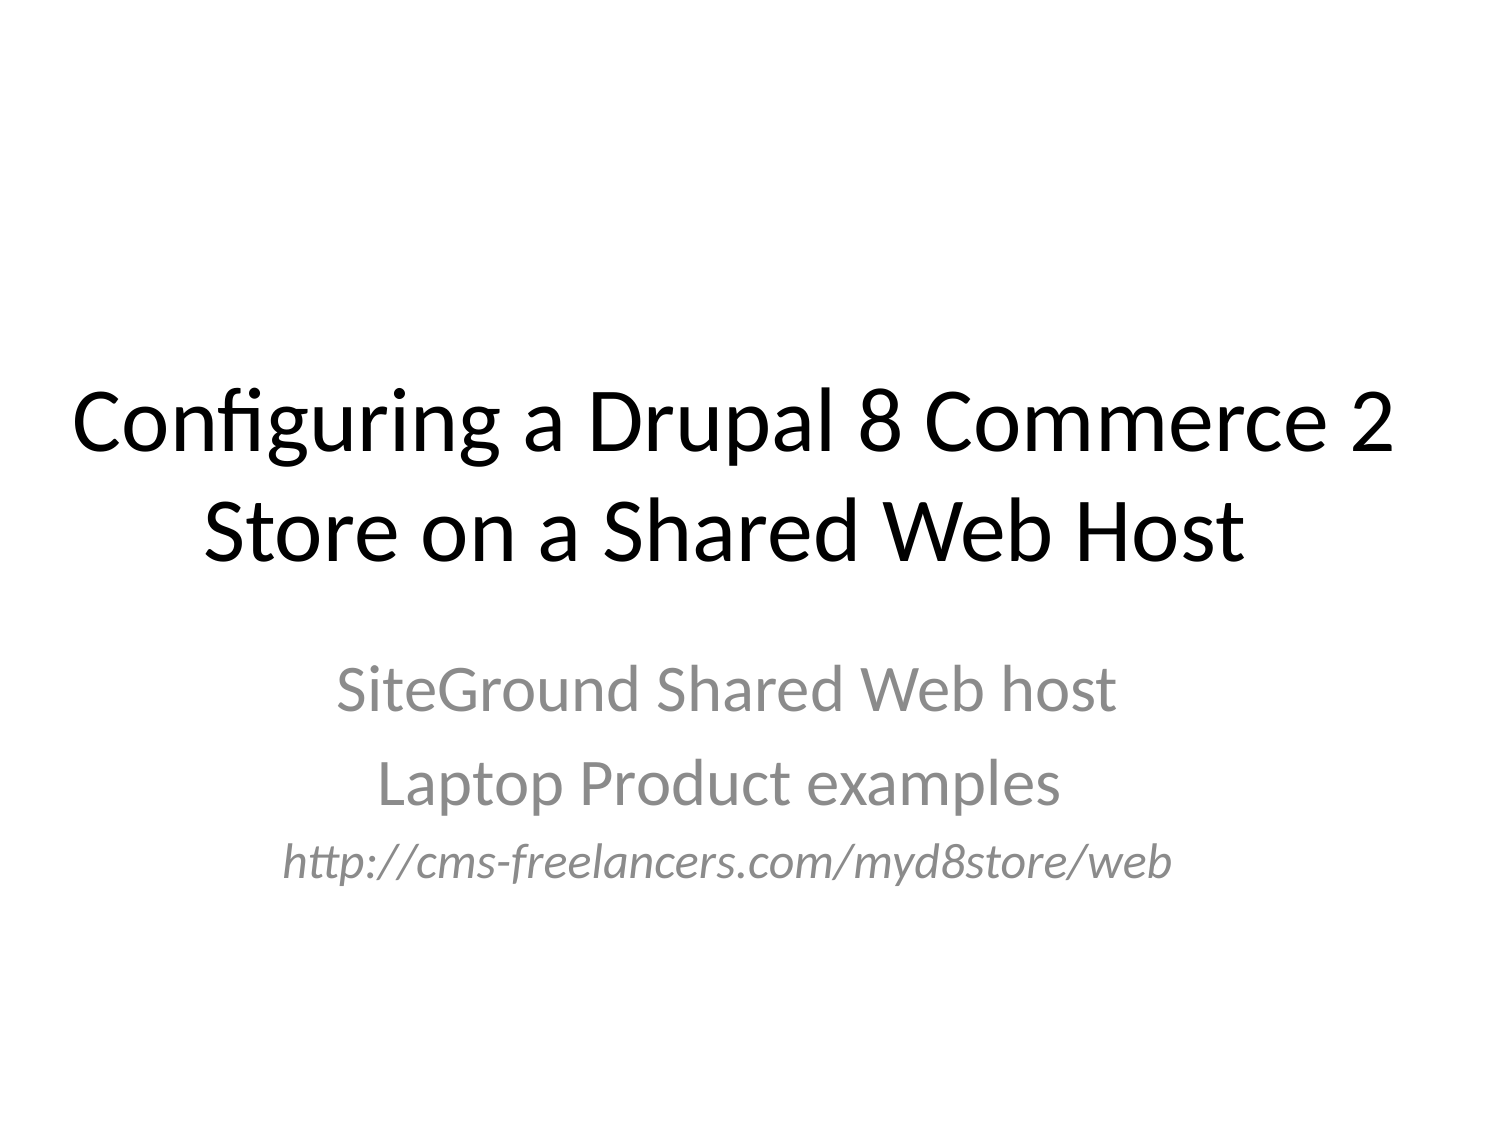

# Configuring a Drupal 8 Commerce 2 Store on a Shared Web Host
SiteGround Shared Web host
Laptop Product examples
http://cms-freelancers.com/myd8store/web